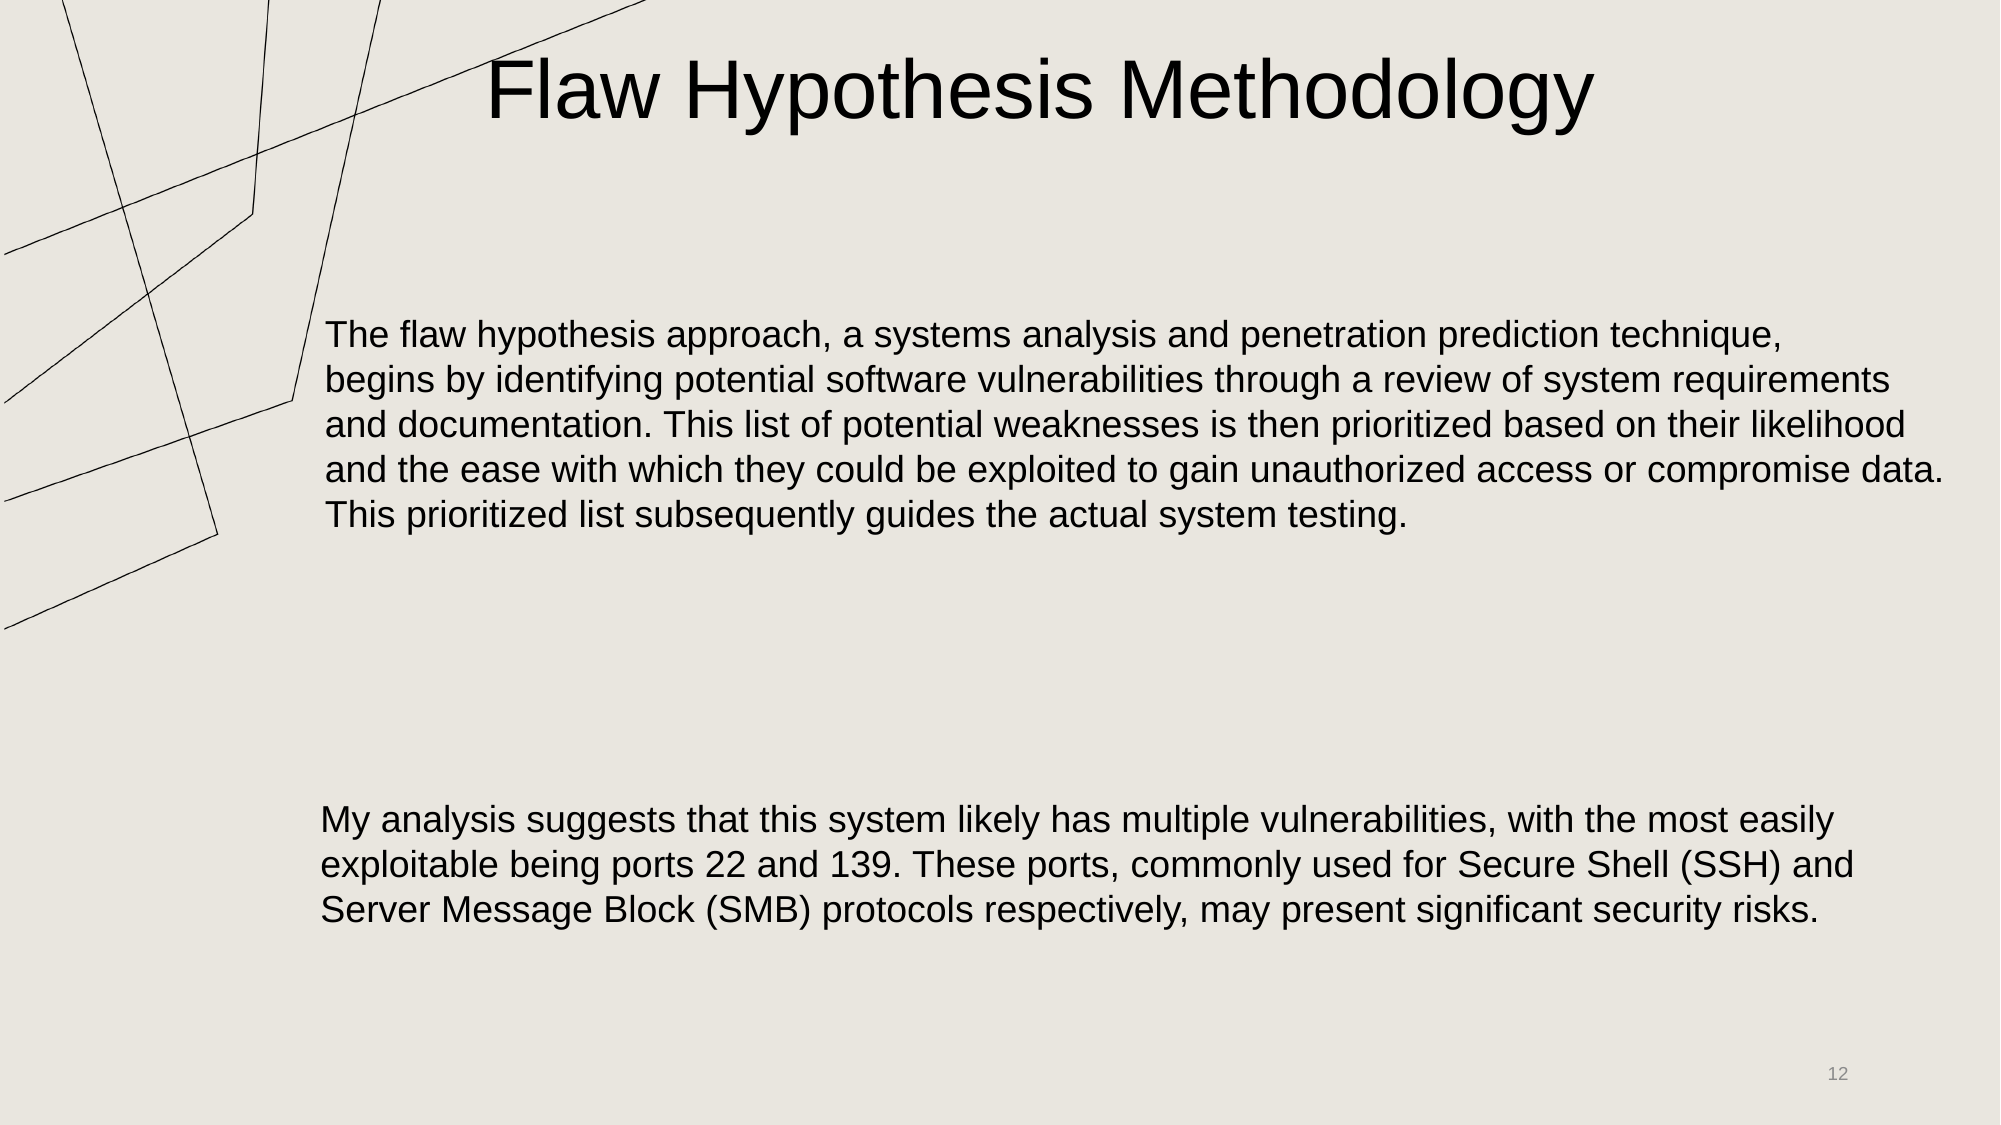

Flaw Hypothesis Methodology
The flaw hypothesis approach, a systems analysis and penetration prediction technique,
begins by identifying potential software vulnerabilities through a review of system requirements
and documentation. This list of potential weaknesses is then prioritized based on their likelihood
and the ease with which they could be exploited to gain unauthorized access or compromise data.
This prioritized list subsequently guides the actual system testing.
My analysis suggests that this system likely has multiple vulnerabilities, with the most easily
exploitable being ports 22 and 139. These ports, commonly used for Secure Shell (SSH) and
Server Message Block (SMB) protocols respectively, may present significant security risks.
12